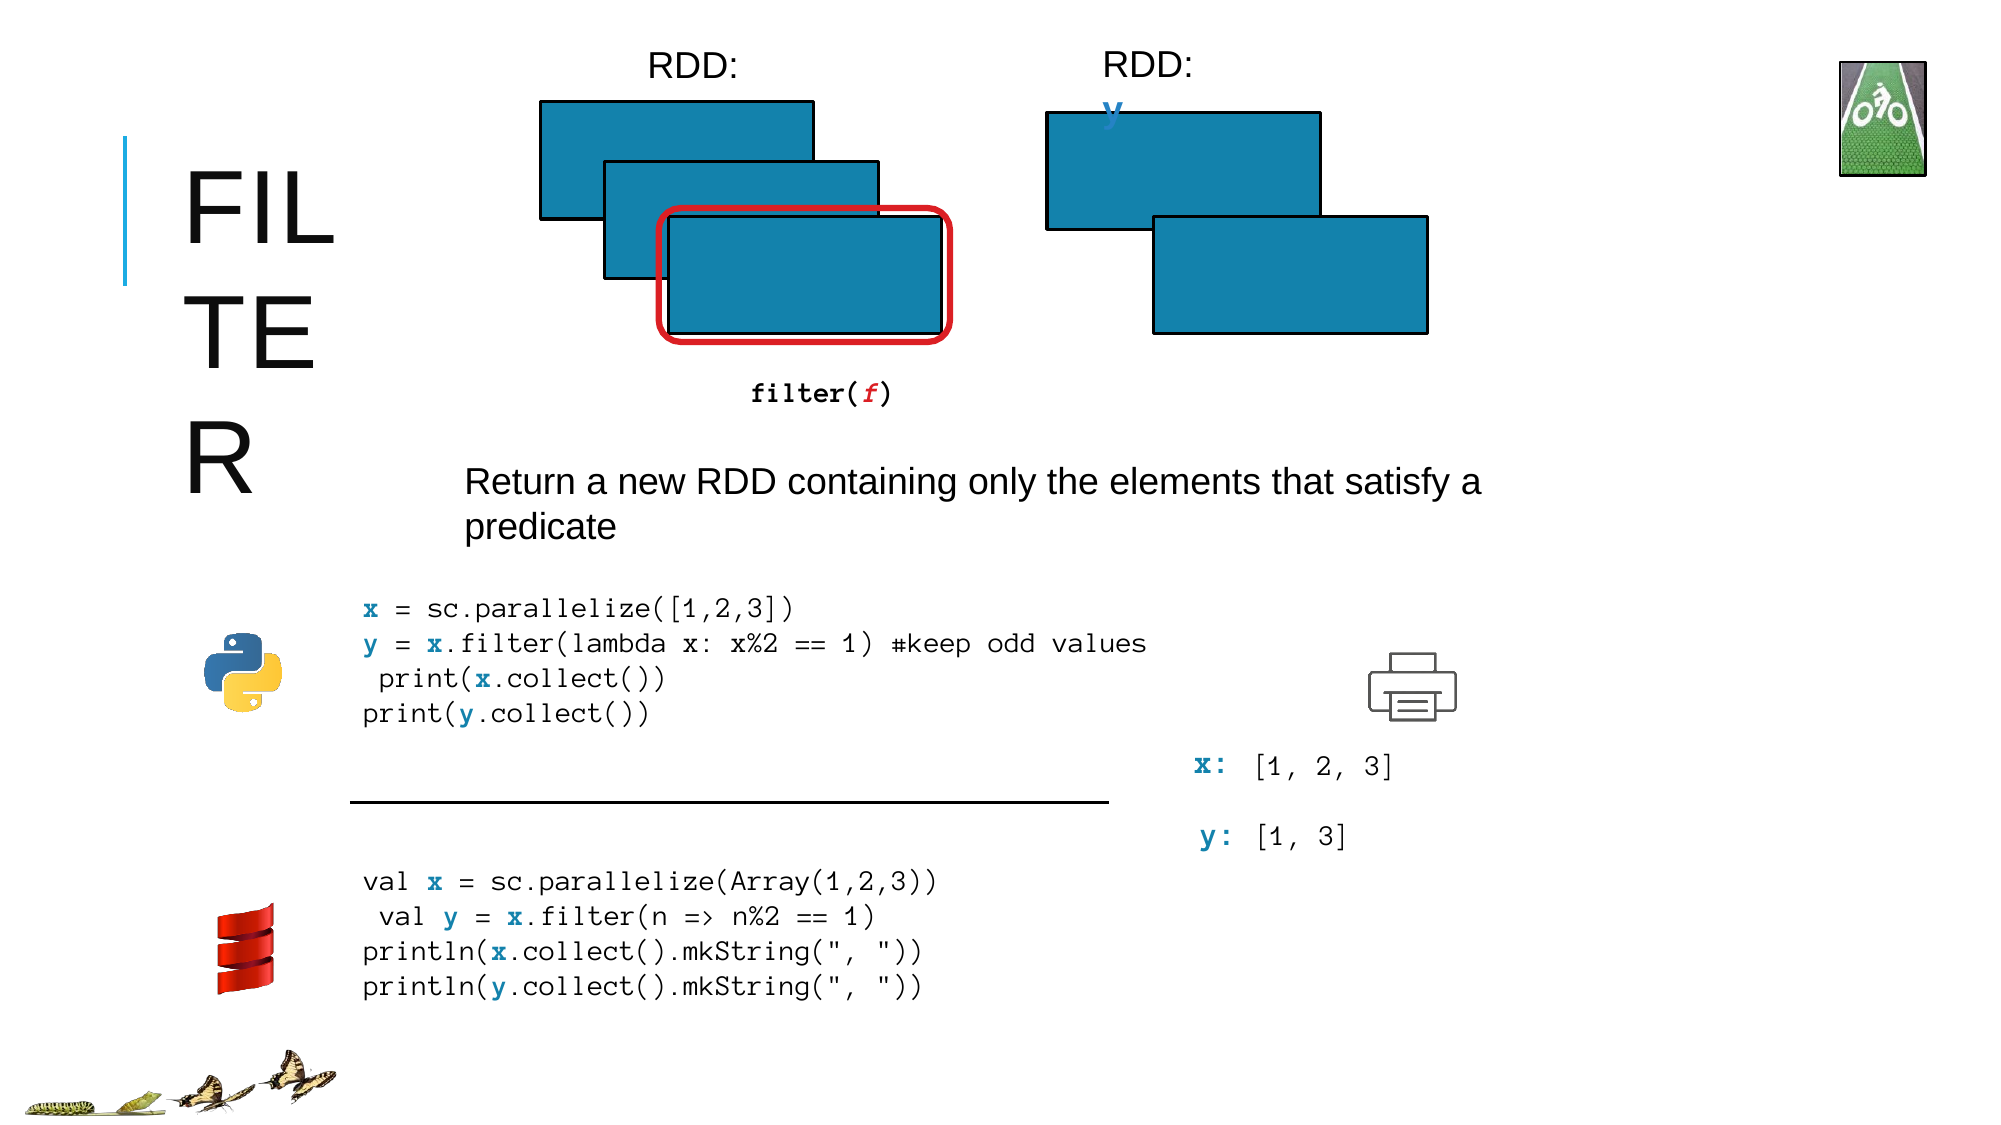

# RDD: y
RDD: x

FILTER

filter(f)

Return a new RDD containing only the elements that satisfy a predicate
x = sc.parallelize([1,2,3])
y = x.filter(lambda x: x%2 == 1) #keep odd values  print(x.collect())
print(y.collect())

x:
[1, 2, 3]

y: [1, 3]
val x = sc.parallelize(Array(1,2,3))  val y = x.filter(n => n%2 == 1)  println(x.collect().mkString(", "))
println(y.collect().mkString(", "))